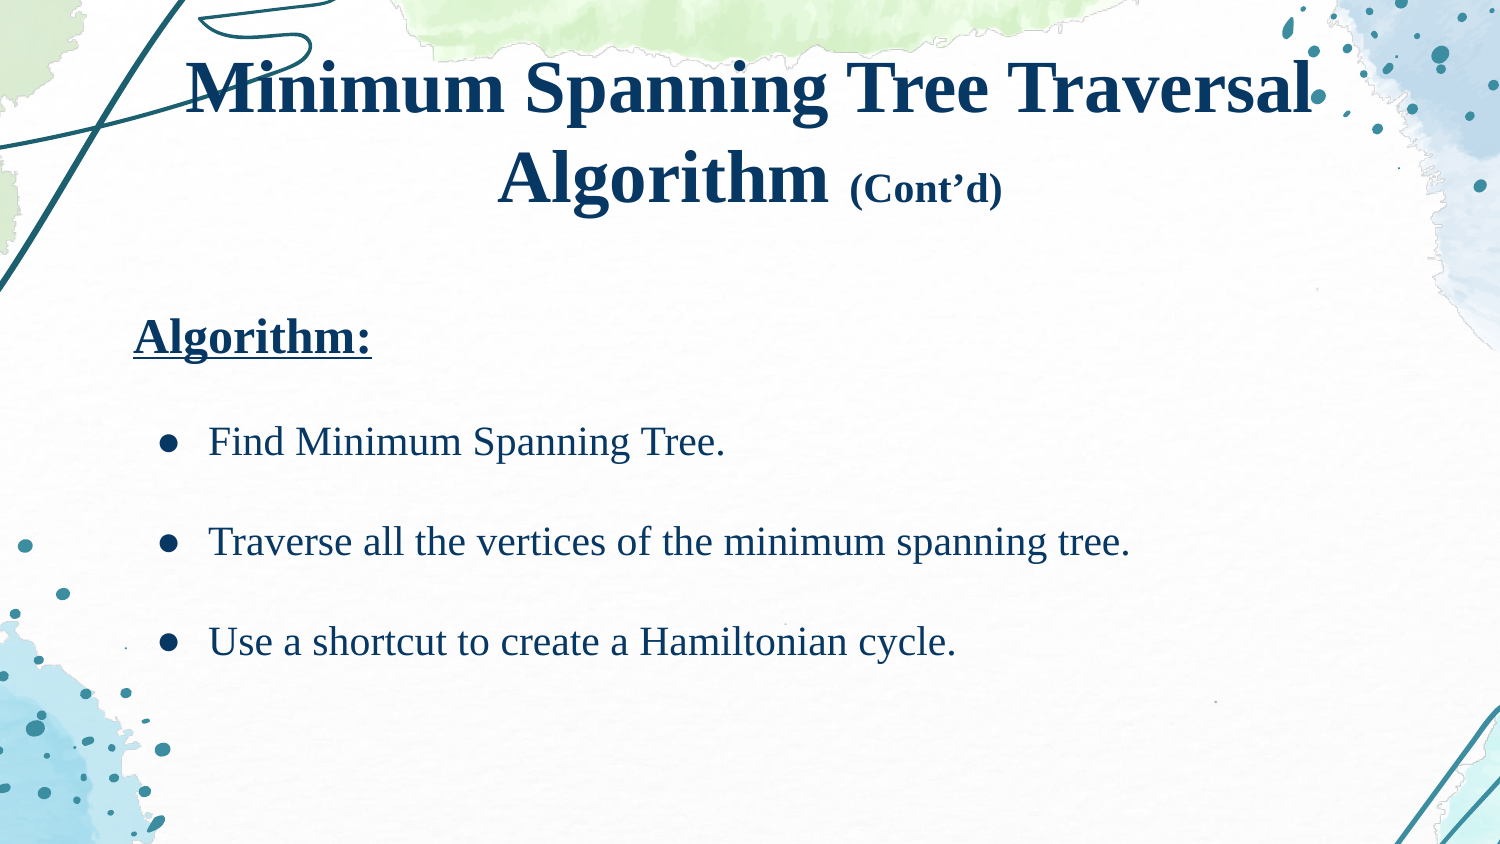

# Minimum Spanning Tree Traversal Algorithm (Cont’d)
Algorithm:
Find Minimum Spanning Tree.
Traverse all the vertices of the minimum spanning tree.
Use a shortcut to create a Hamiltonian cycle.